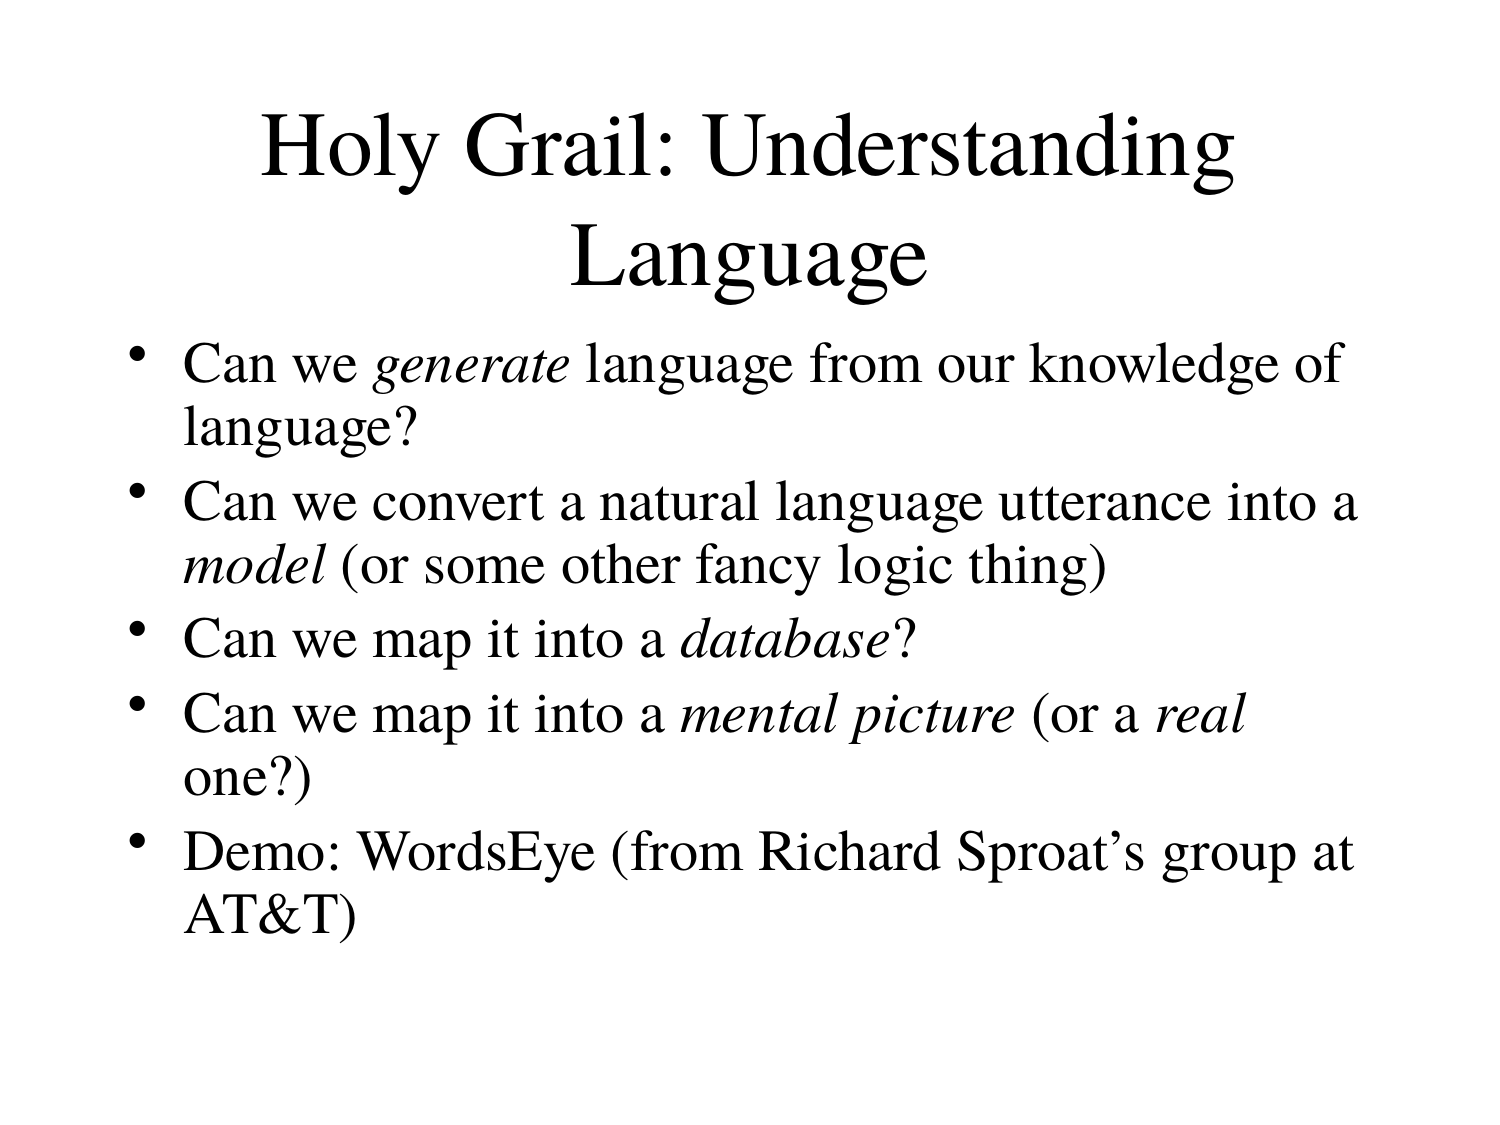

# Holy Grail: Understanding Language
Can we generate language from our knowledge of language?
Can we convert a natural language utterance into a model (or some other fancy logic thing)
Can we map it into a database?
Can we map it into a mental picture (or a real one?)
Demo: WordsEye (from Richard Sproat’s group at AT&T)